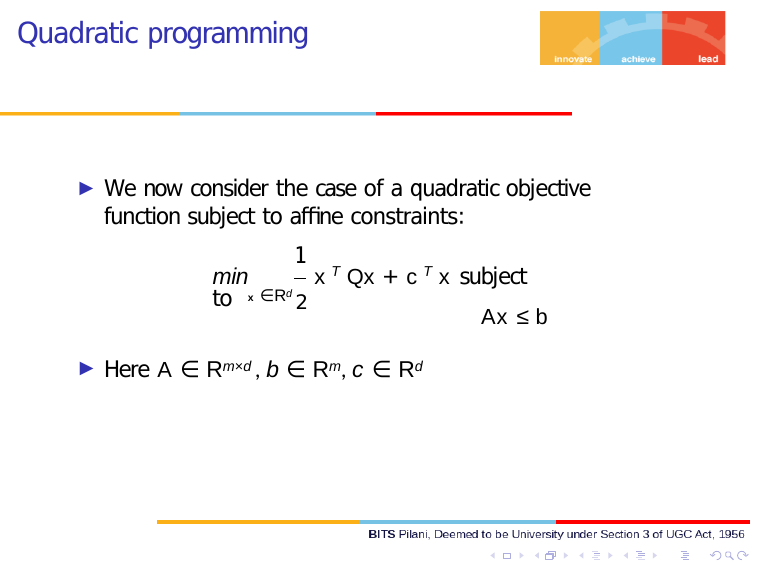

# Quadratic programming
We now consider the case of a quadratic objective function subject to affine constraints:
1
min	x T Qx + c T x subject to
x ∈Rd 2

Ax ≤ b
Here A ∈ Rm×d , b ∈ Rm, c ∈ Rd